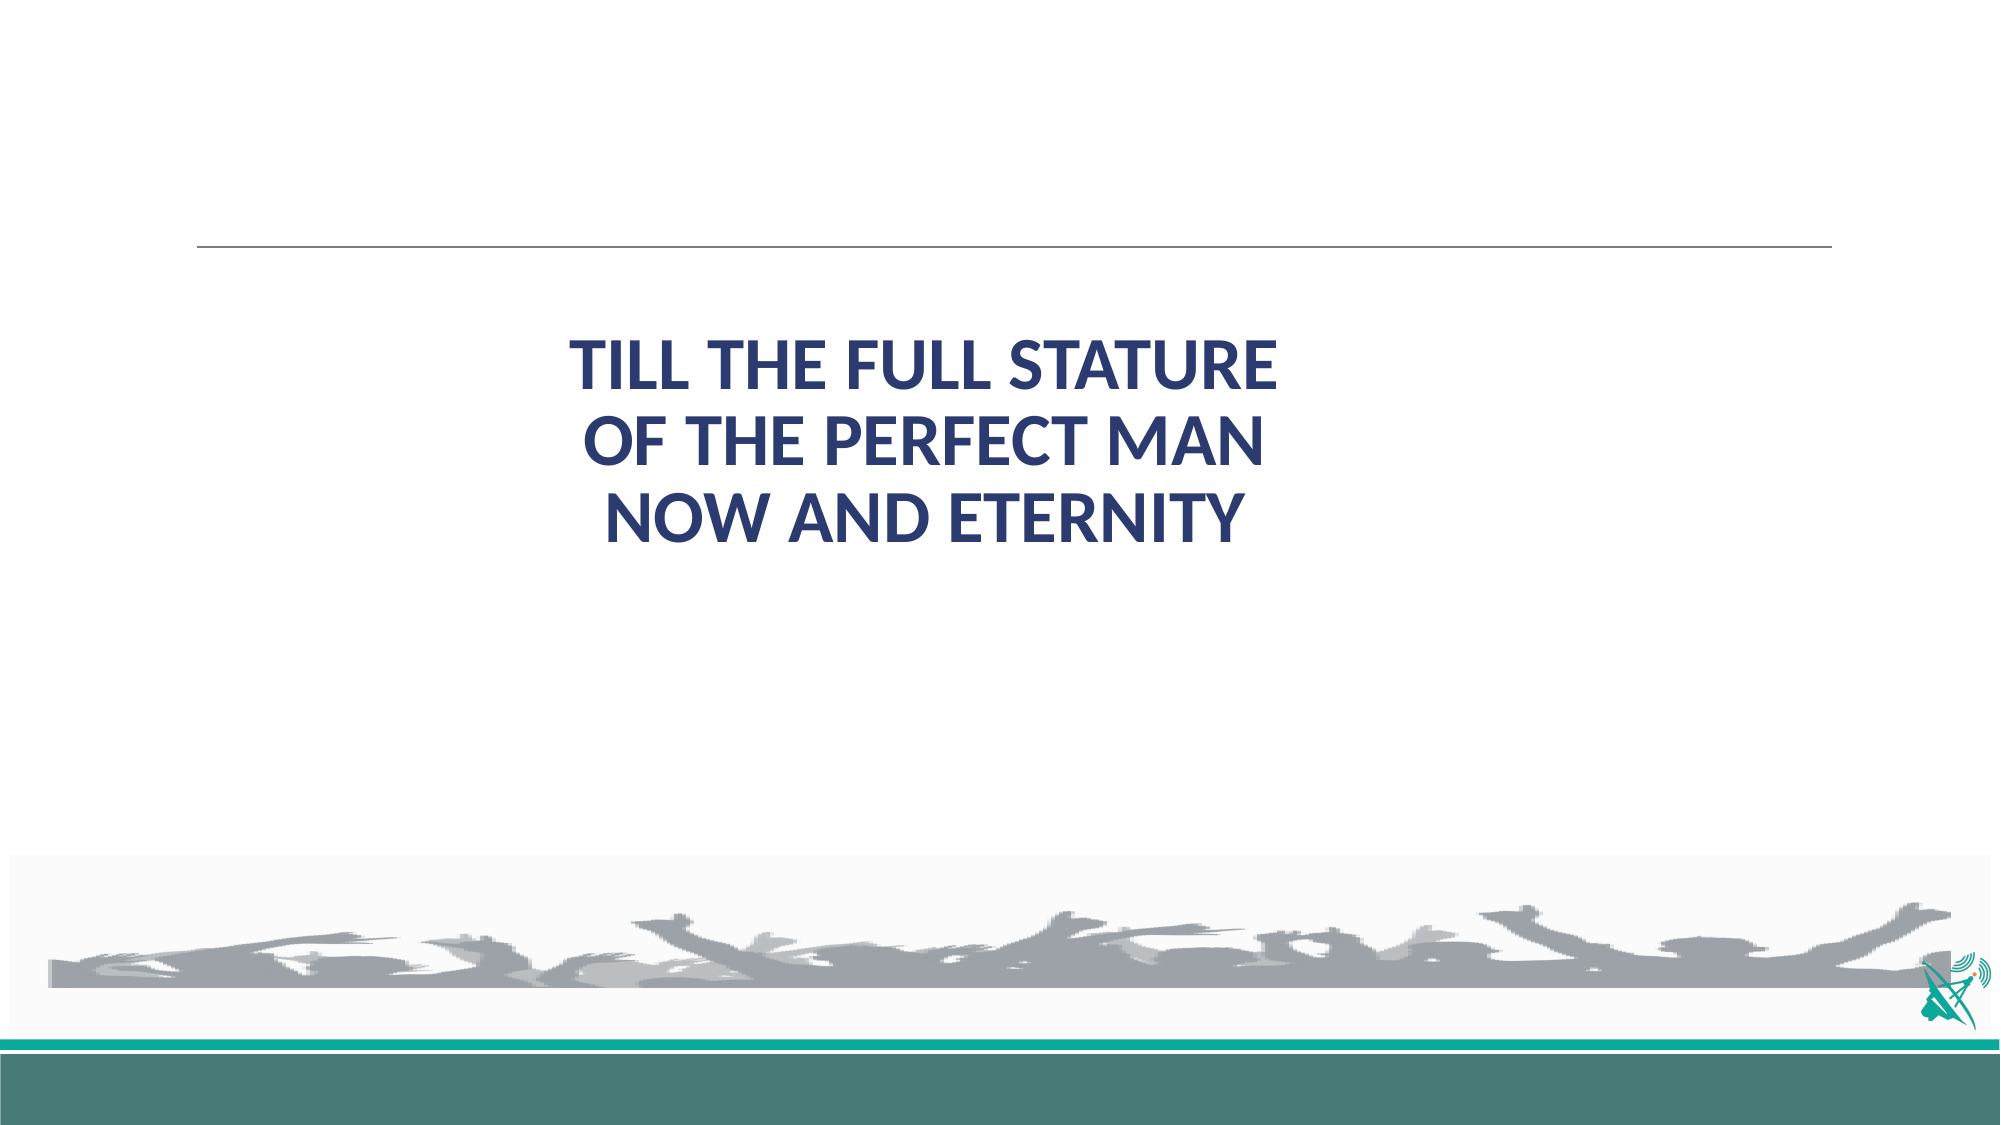

# TILL THE FULL STATURE OF THE PERFECT MAN NOW AND ETERNITY